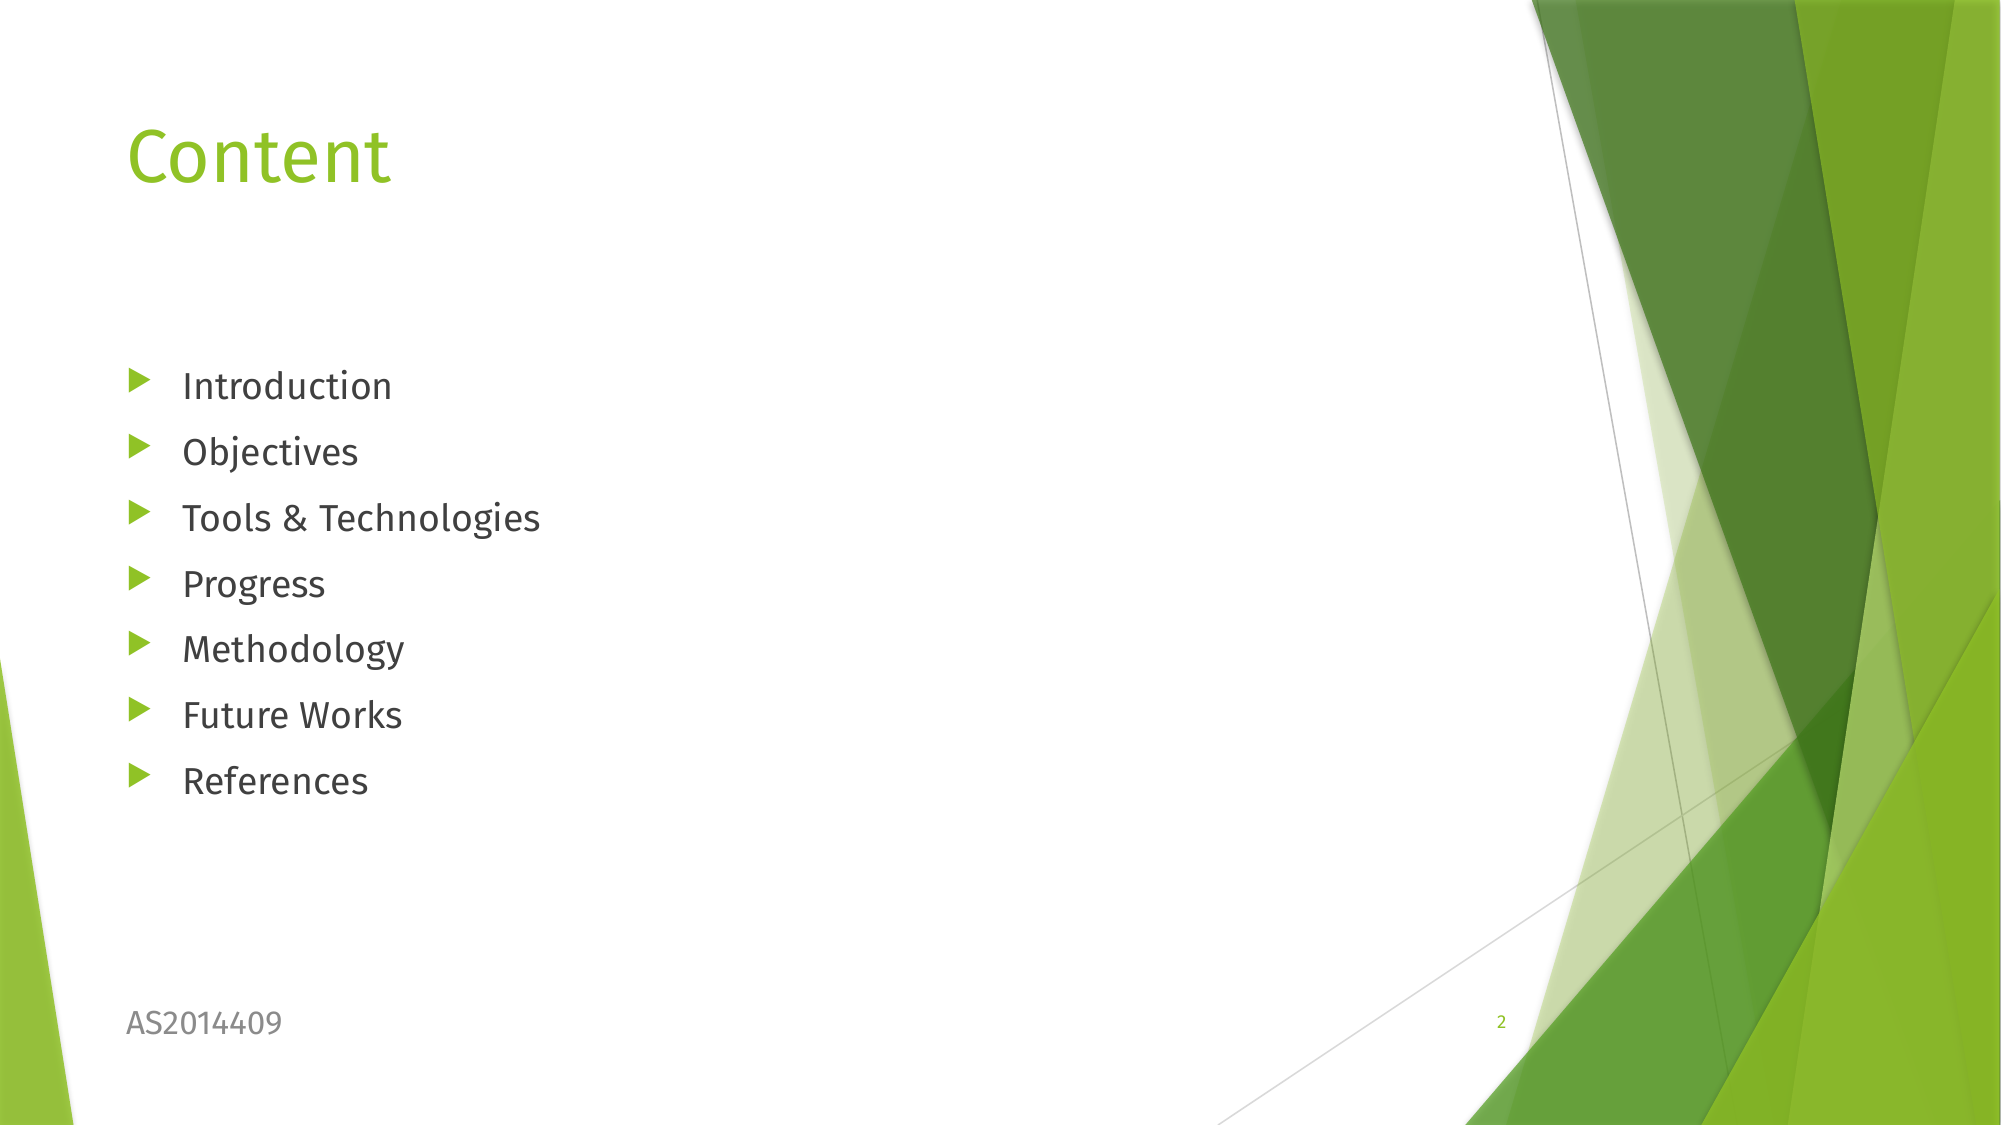

# Content
Introduction
Objectives
Tools & Technologies
Progress
Methodology
Future Works
References

AS2014409
2